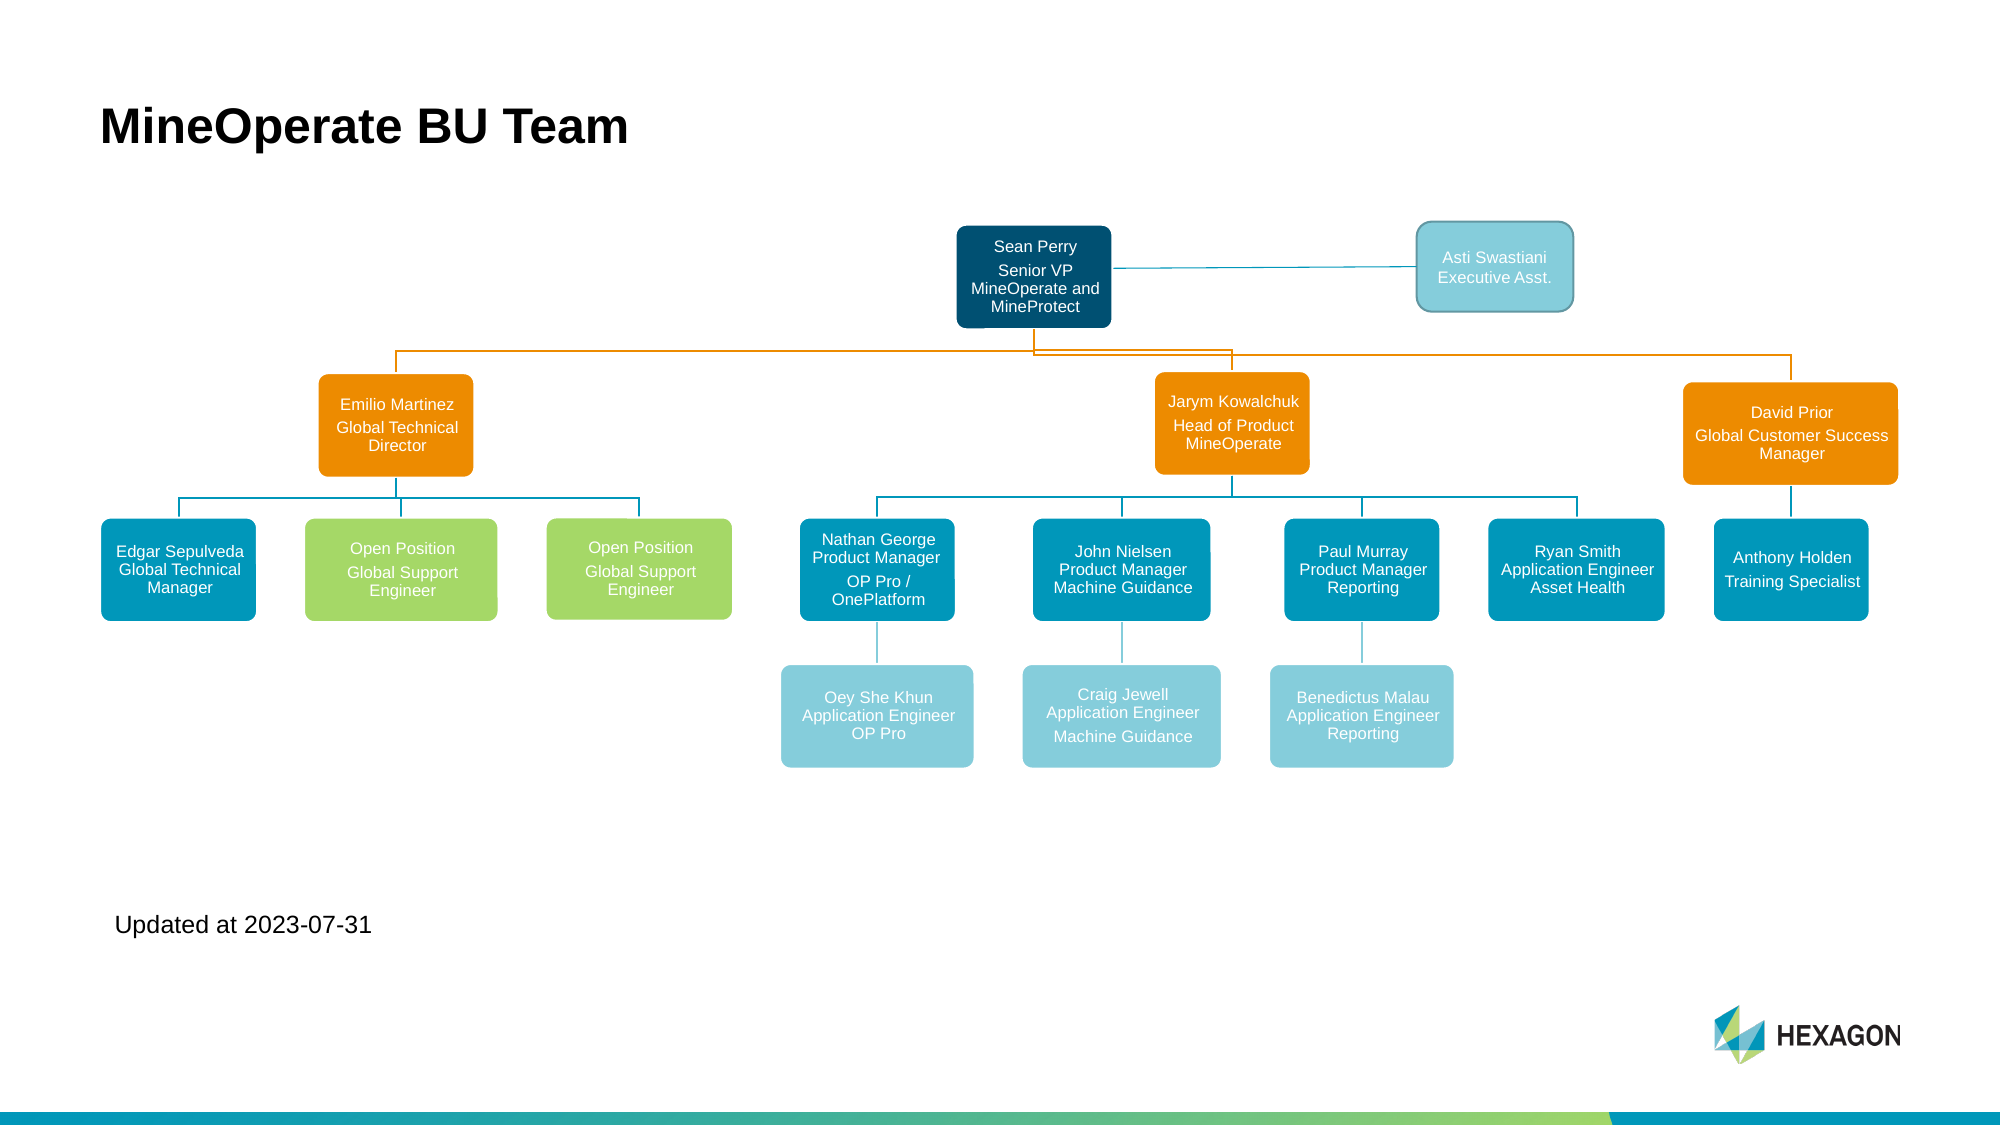

Sean Perry
Senior VP MineOperate and MineProtect
Emilio Martinez
Global Technical Director
Edgar Sepulveda
Global Technical Manager
Open Position
Global Support Engineer
Open Position
Global Support Engineer
Jarym Kowalchuk
Head of Product MineOperate
Nathan George
Product Manager
OP Pro / OnePlatform
Oey She Khun
Application Engineer
OP Pro
John Nielsen
Product Manager Machine Guidance
Craig Jewell
Application Engineer
Machine Guidance
Paul Murray
Product Manager Reporting
Benedictus Malau
Application Engineer
Reporting
Ryan Smith
Application Engineer
Asset Health
David Prior
Global Customer Success Manager
Anthony Holden
Training Specialist
# MineOperate BU Team
Asti Swastiani
Executive Asst.
Updated at 2023-07-31